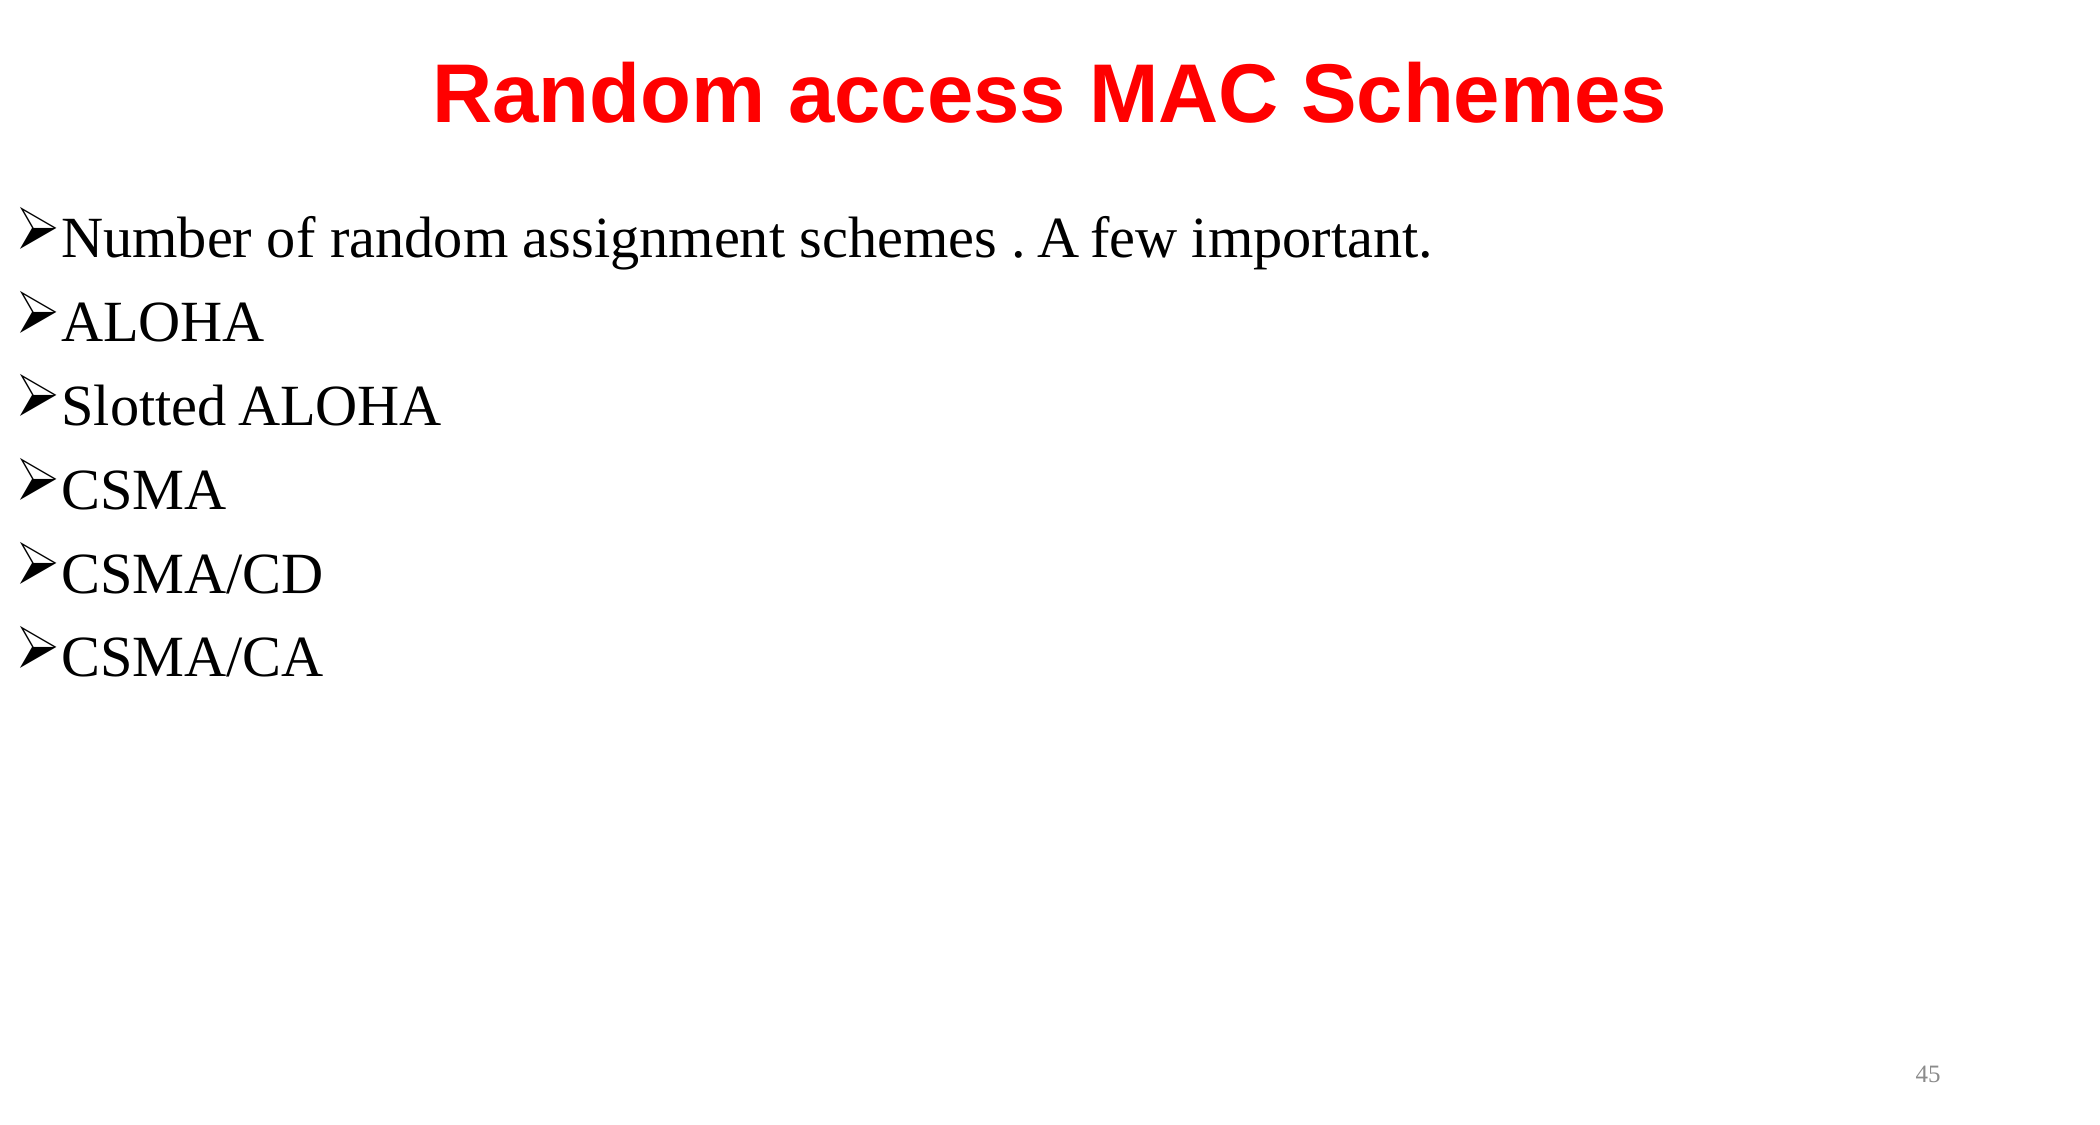

# Random access MAC Schemes
Number of random assignment schemes . A few important.
ALOHA
Slotted ALOHA
CSMA
CSMA/CD
CSMA/CA

45